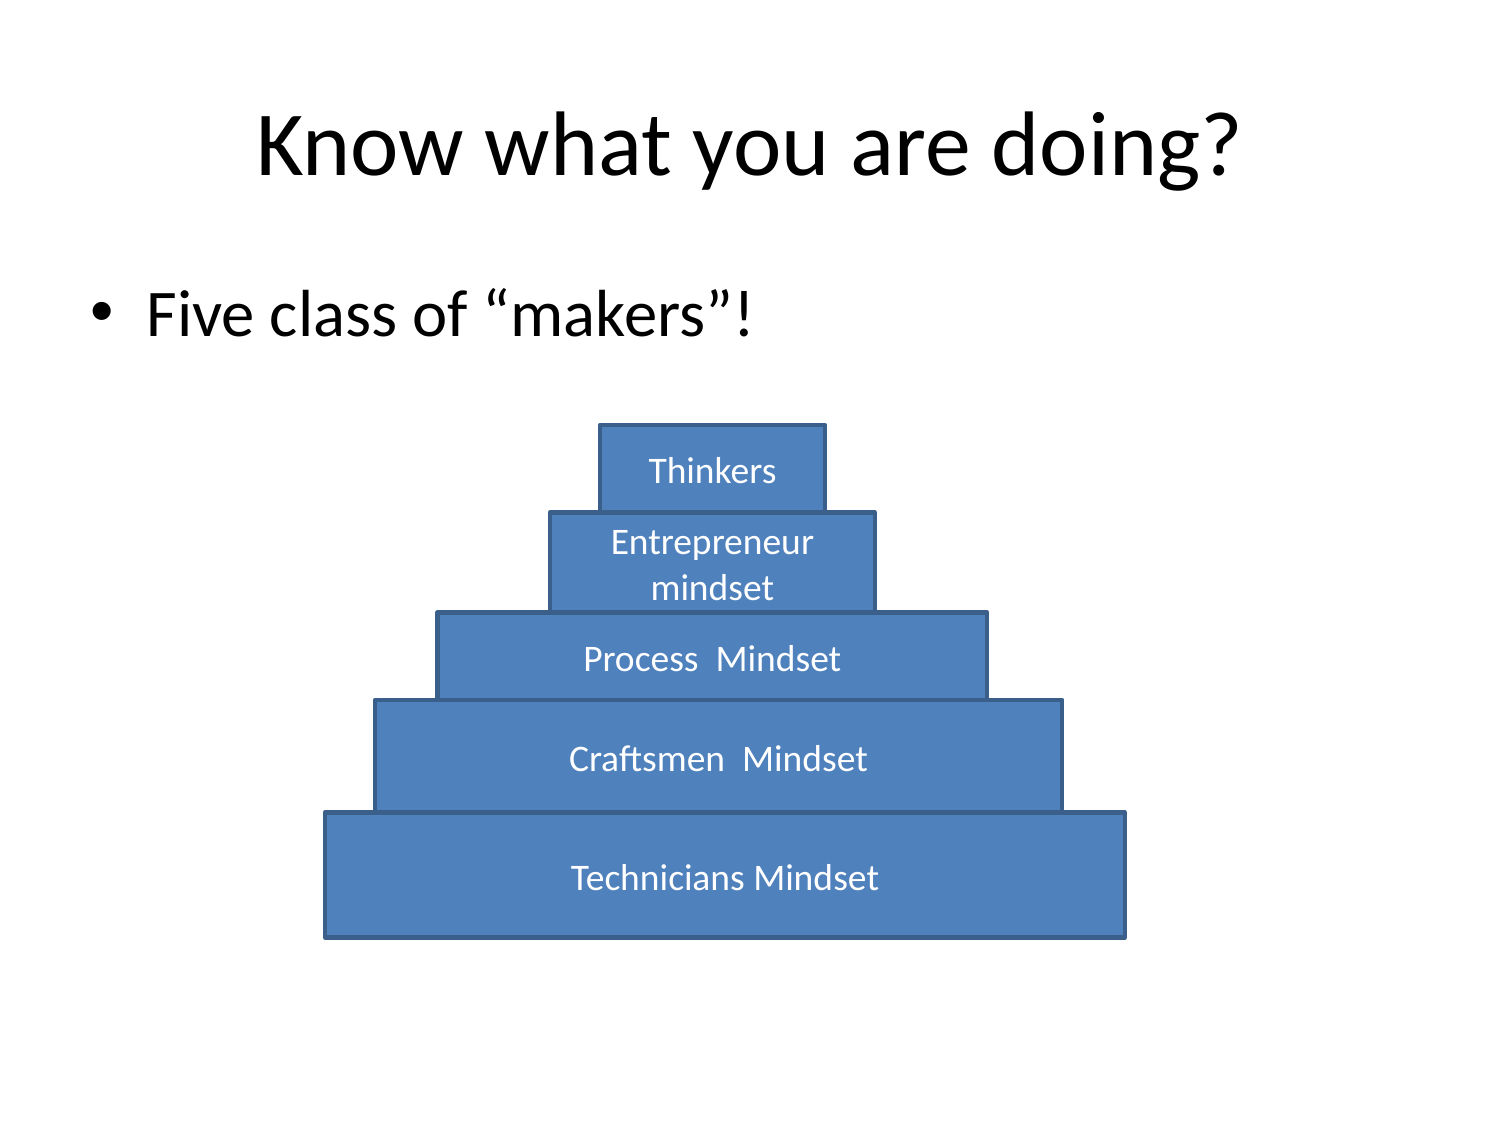

# Know what you are doing?
Five class of “makers”!
Thinkers
Entrepreneur mindset
Process  Mindset
Craftsmen  Mindset
Technicians Mindset